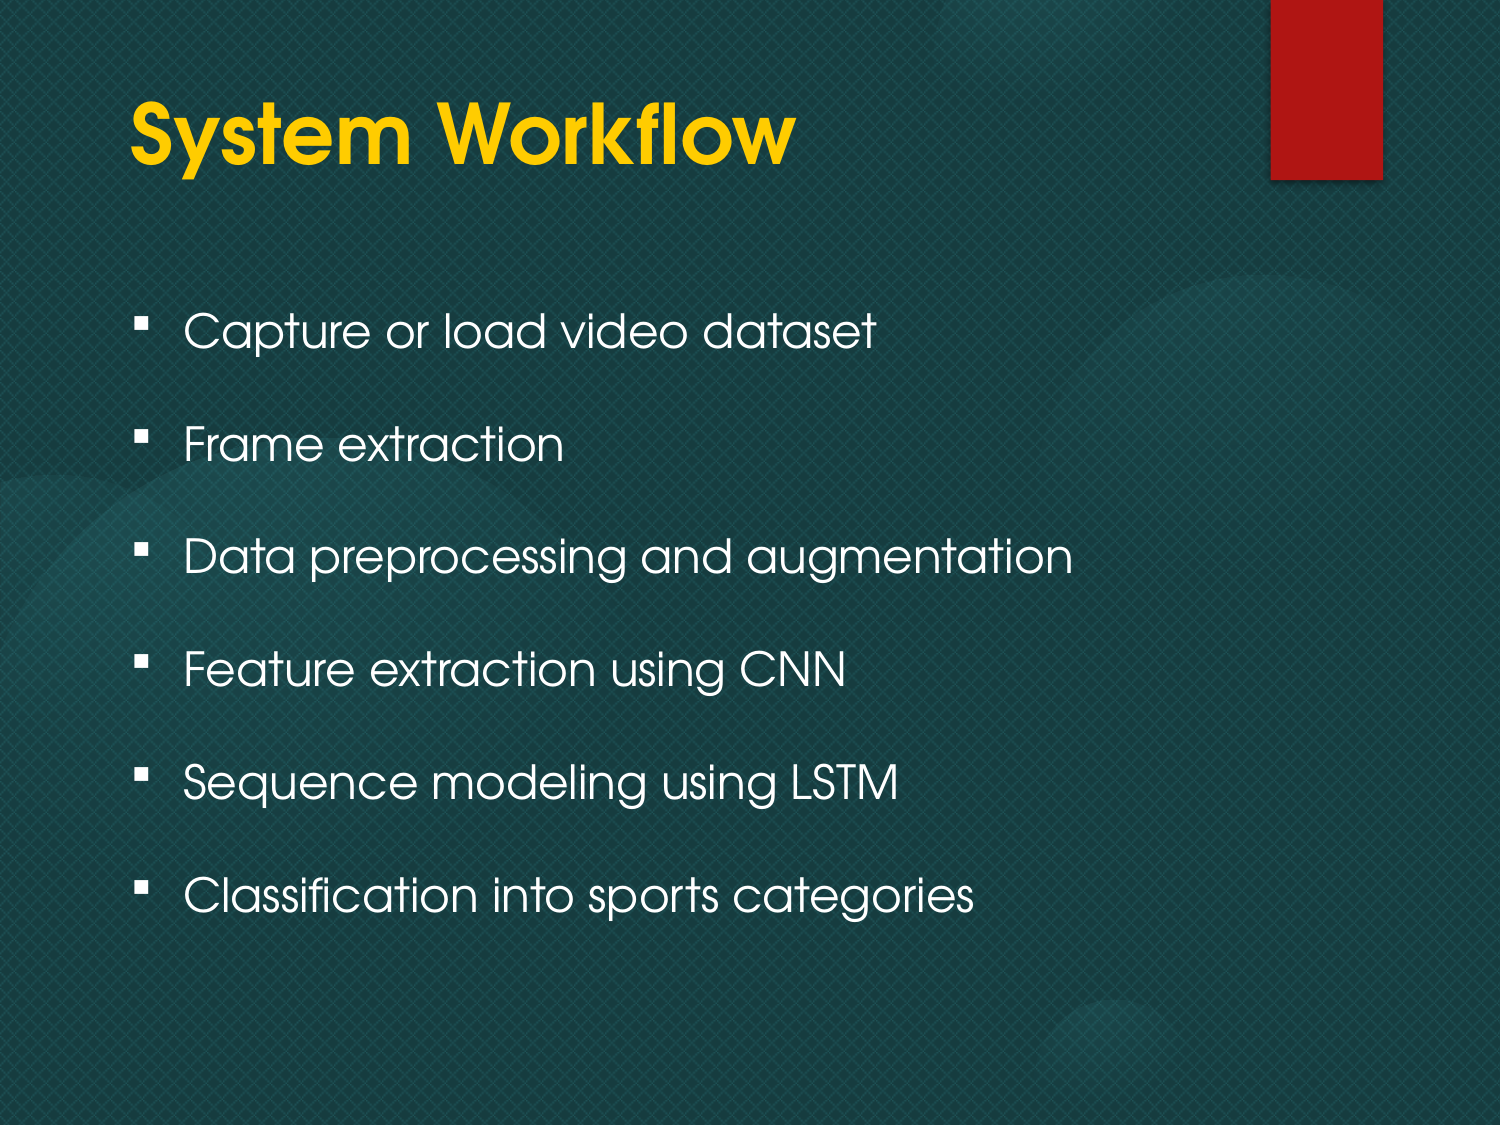

# System Workflow
Capture or load video dataset

Frame extraction

Data preprocessing and augmentation

Feature extraction using CNN

Sequence modeling using LSTM

Classification into sports categories